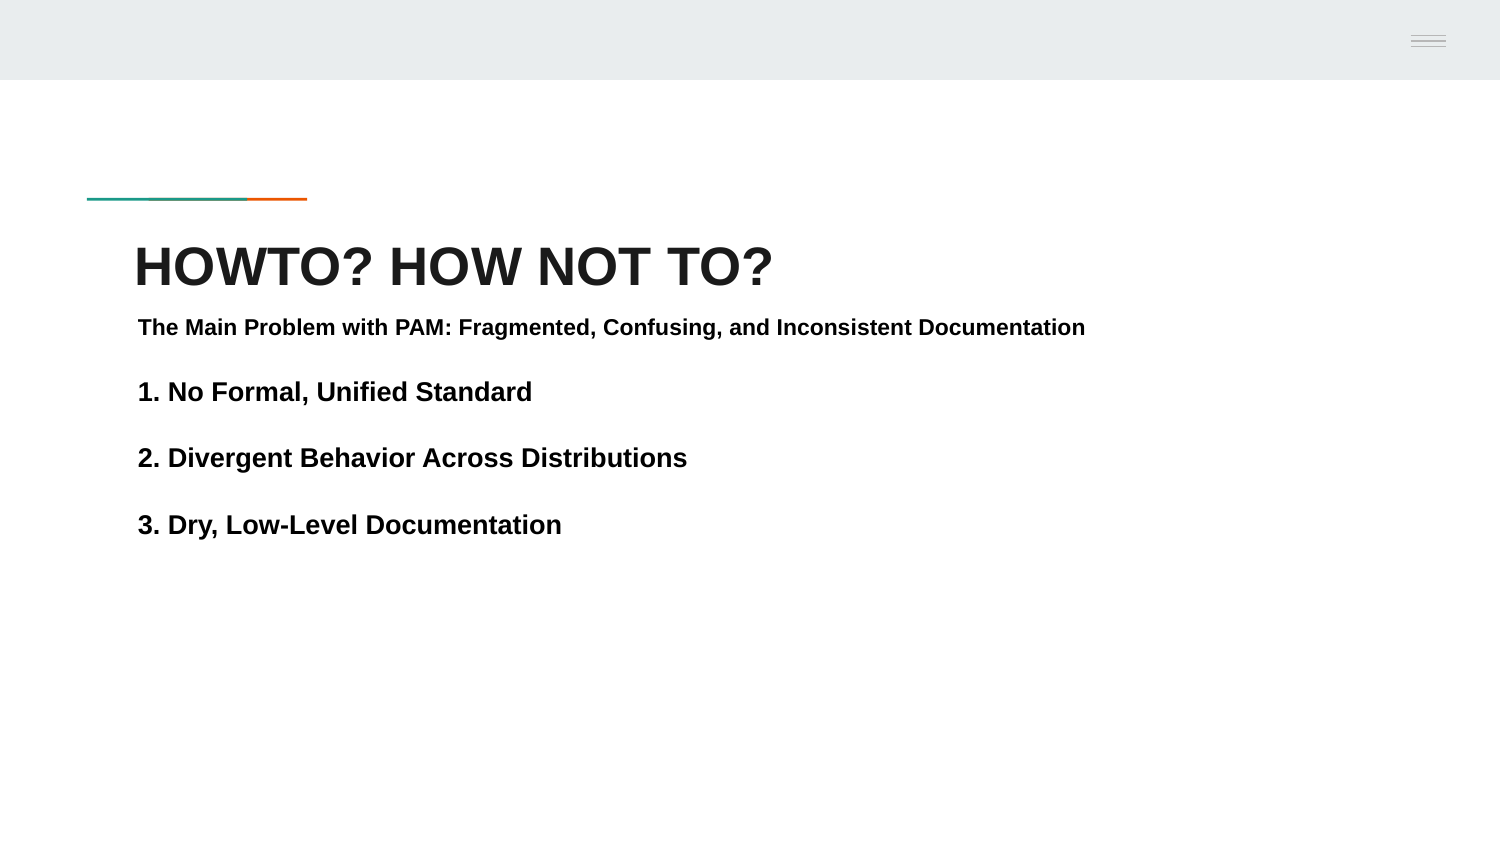

# HOWTO? HOW NOT TO?
The Main Problem with PAM: Fragmented, Confusing, and Inconsistent Documentation
1. No Formal, Unified Standard
2. Divergent Behavior Across Distributions
3. Dry, Low-Level Documentation